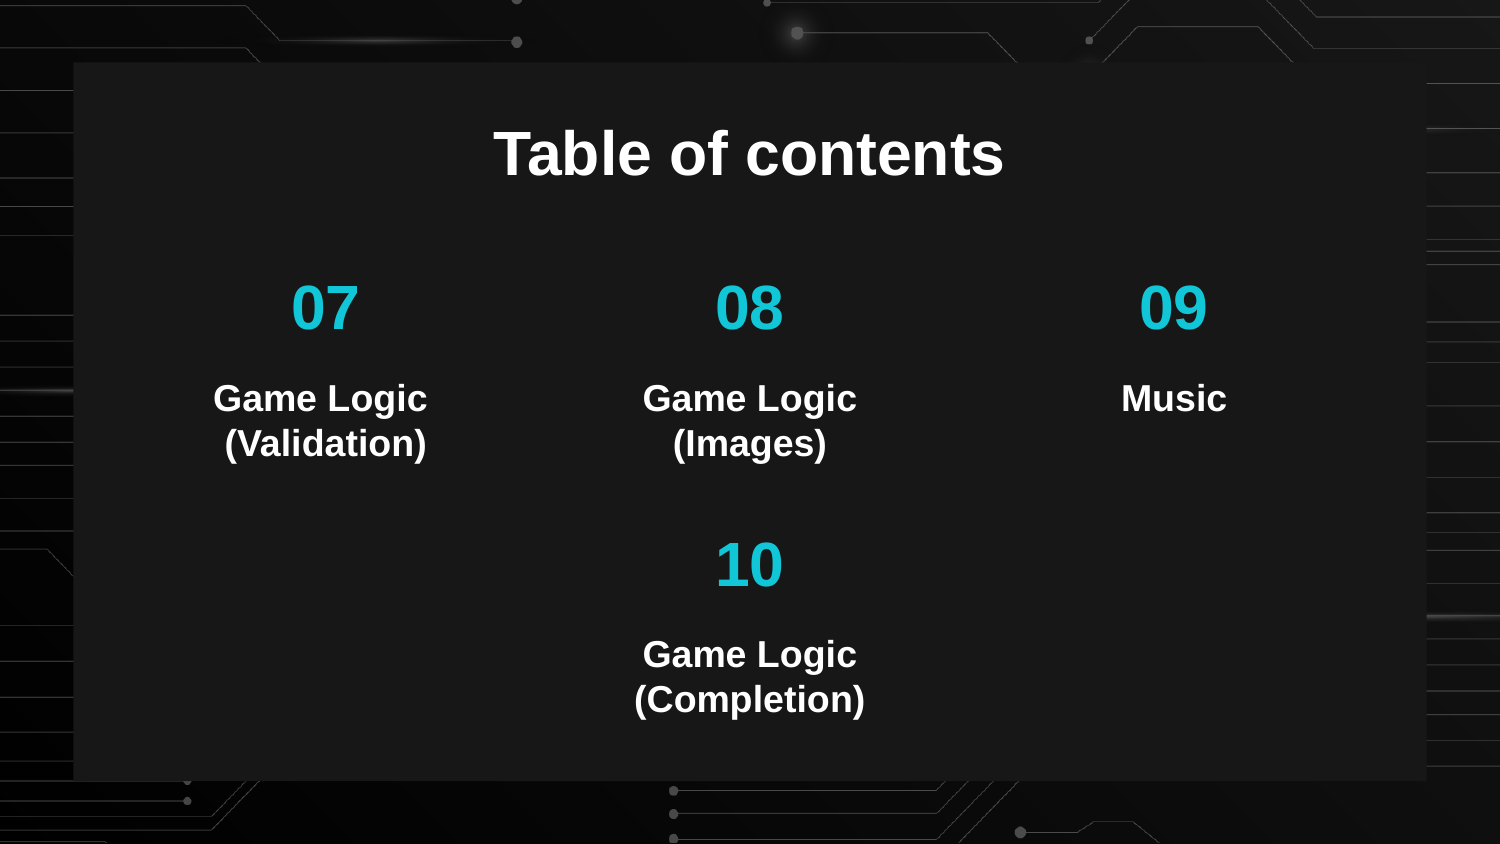

# Table of contents
07
08
09
Game Logic
(Validation)
Game Logic
(Images)
Music
10
Game Logic
(Completion)